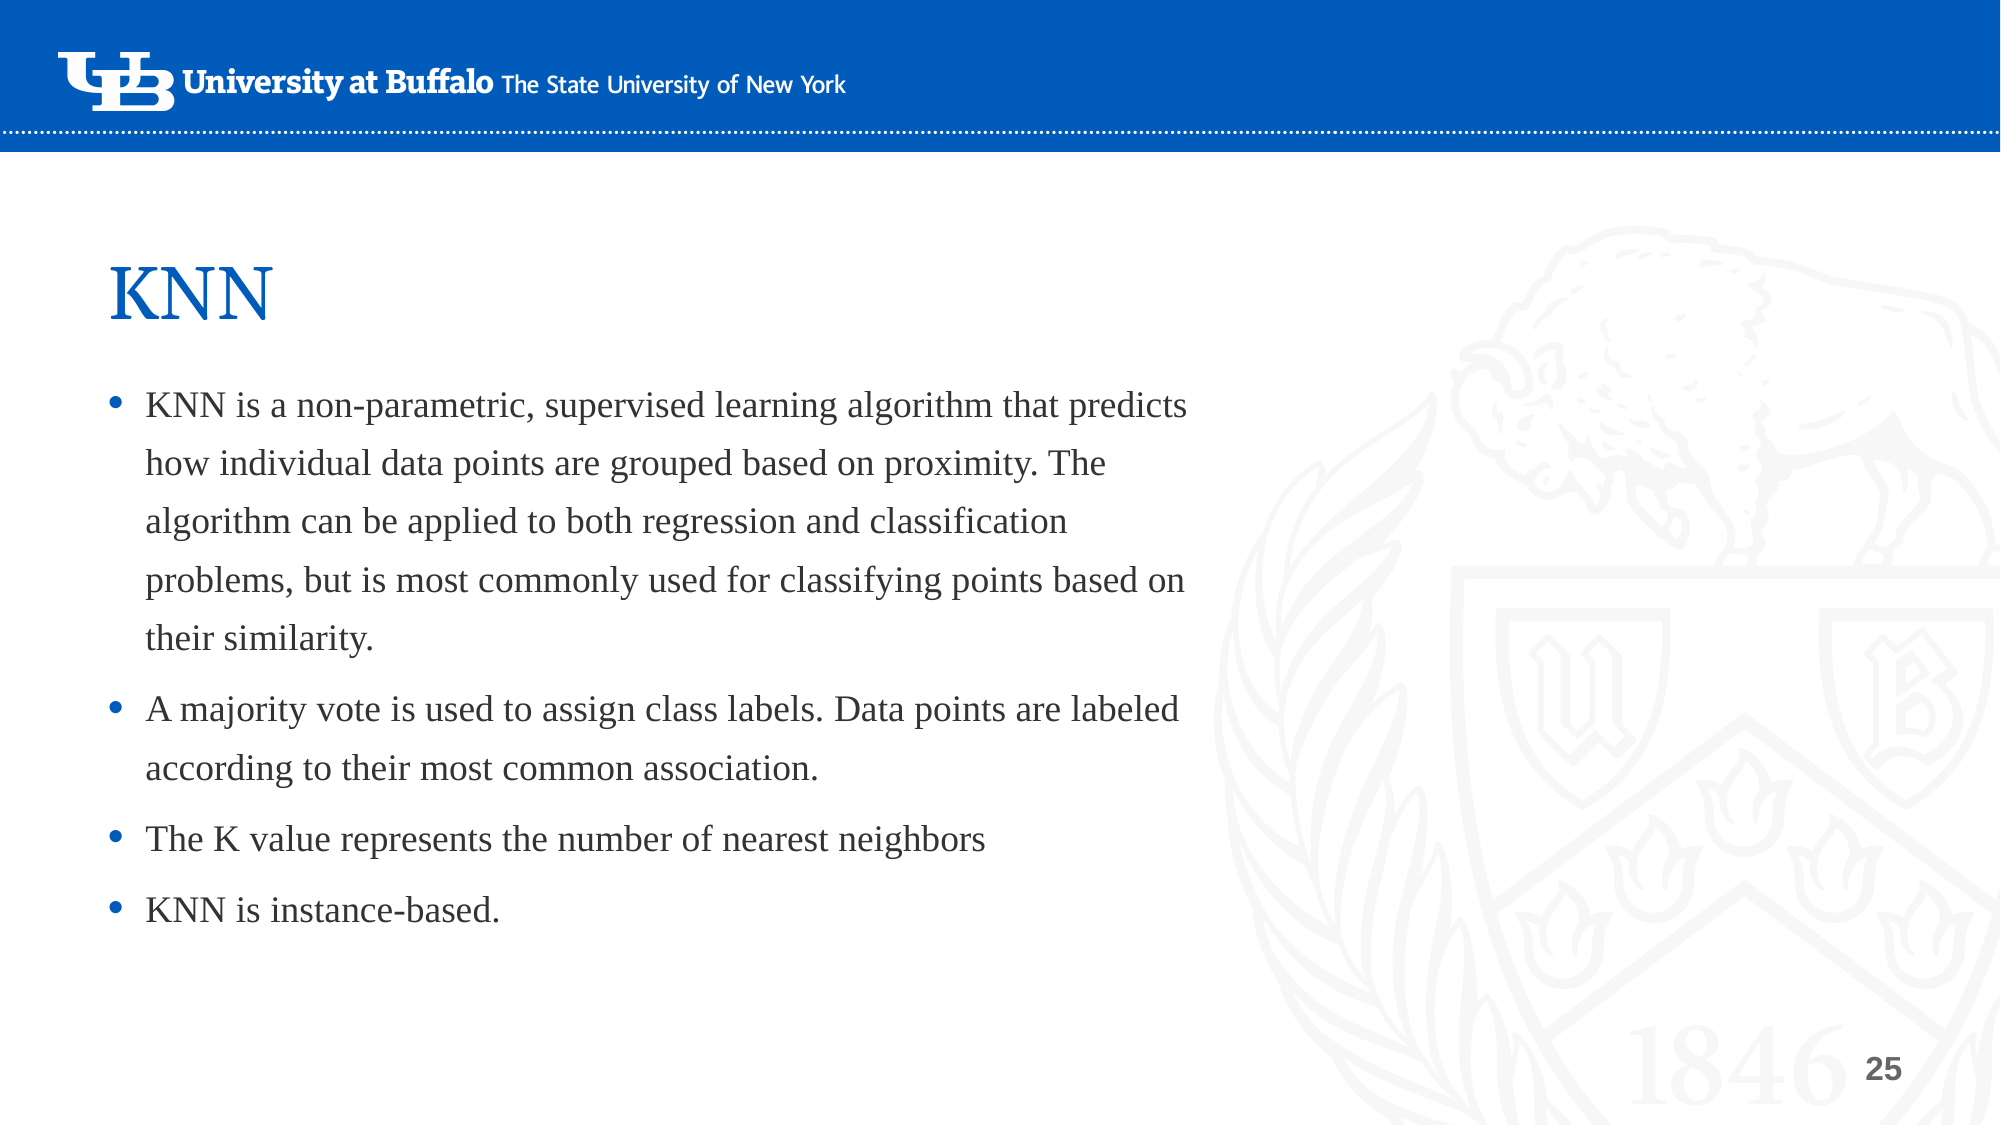

# KNN
KNN is a non-parametric, supervised learning algorithm that predicts how individual data points are grouped based on proximity. The algorithm can be applied to both regression and classification problems, but is most commonly used for classifying points based on their similarity.
A majority vote is used to assign class labels. Data points are labeled according to their most common association.
The K value represents the number of nearest neighbors
KNN is instance-based.

25